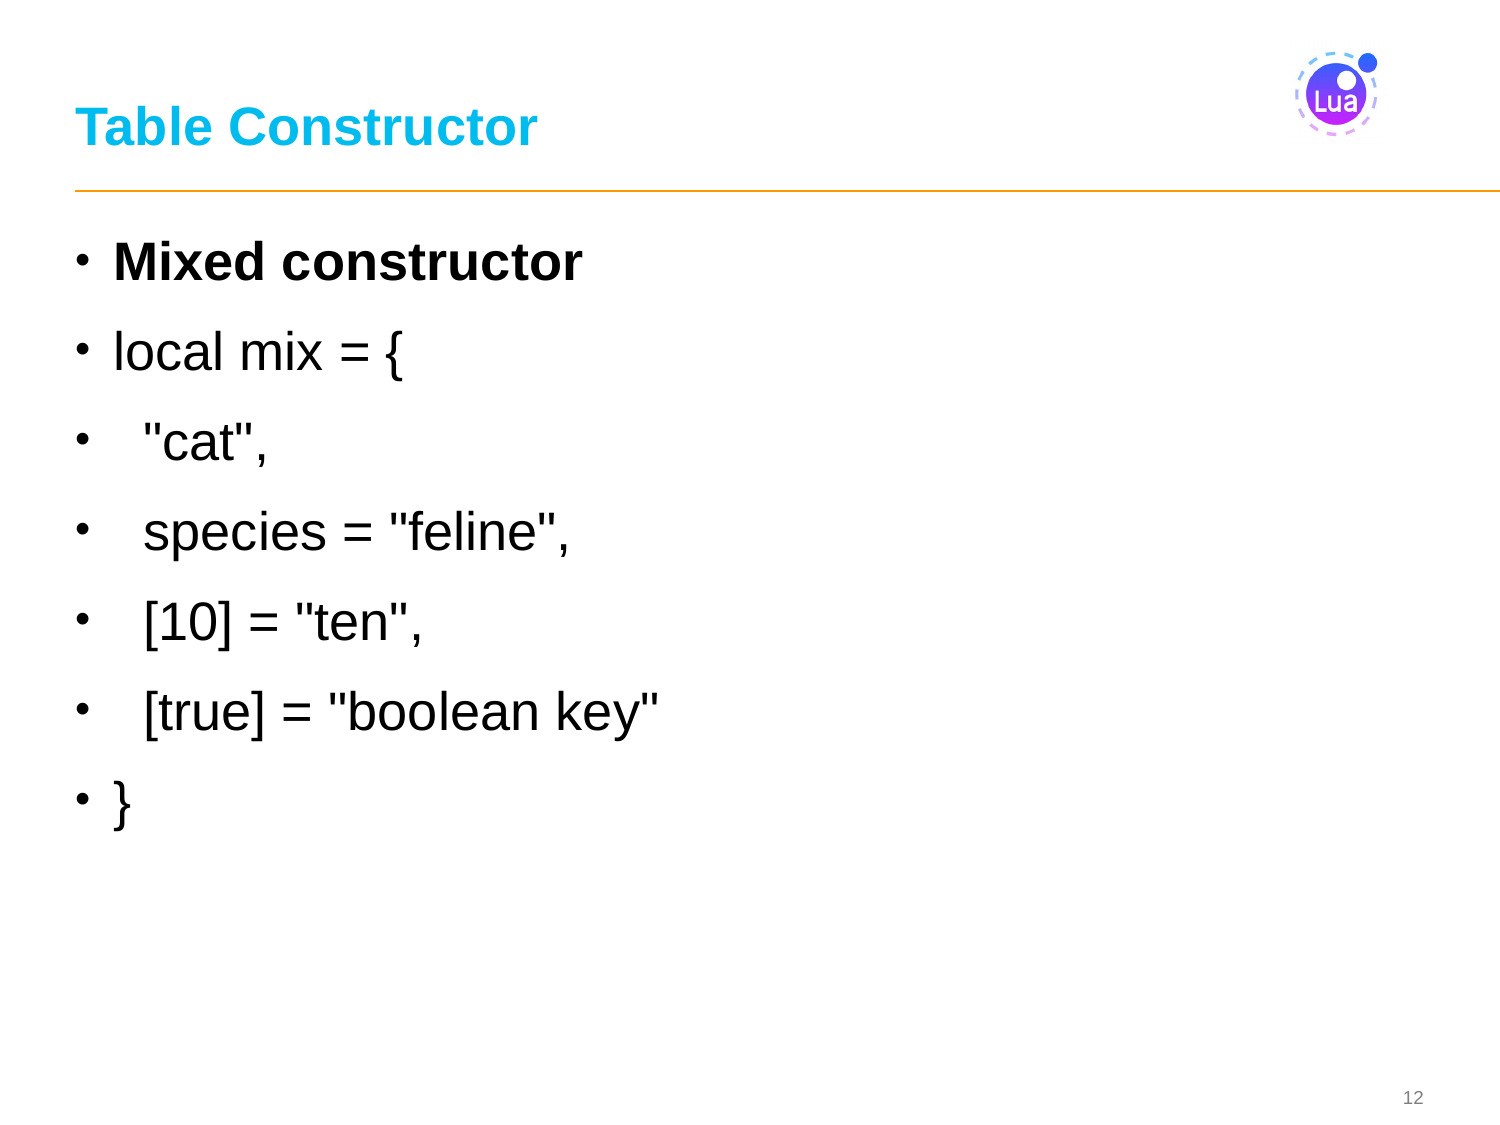

# Table Constructor
Mixed constructor
local mix = {
  "cat",
  species = "feline",
  [10] = "ten",
  [true] = "boolean key"
}